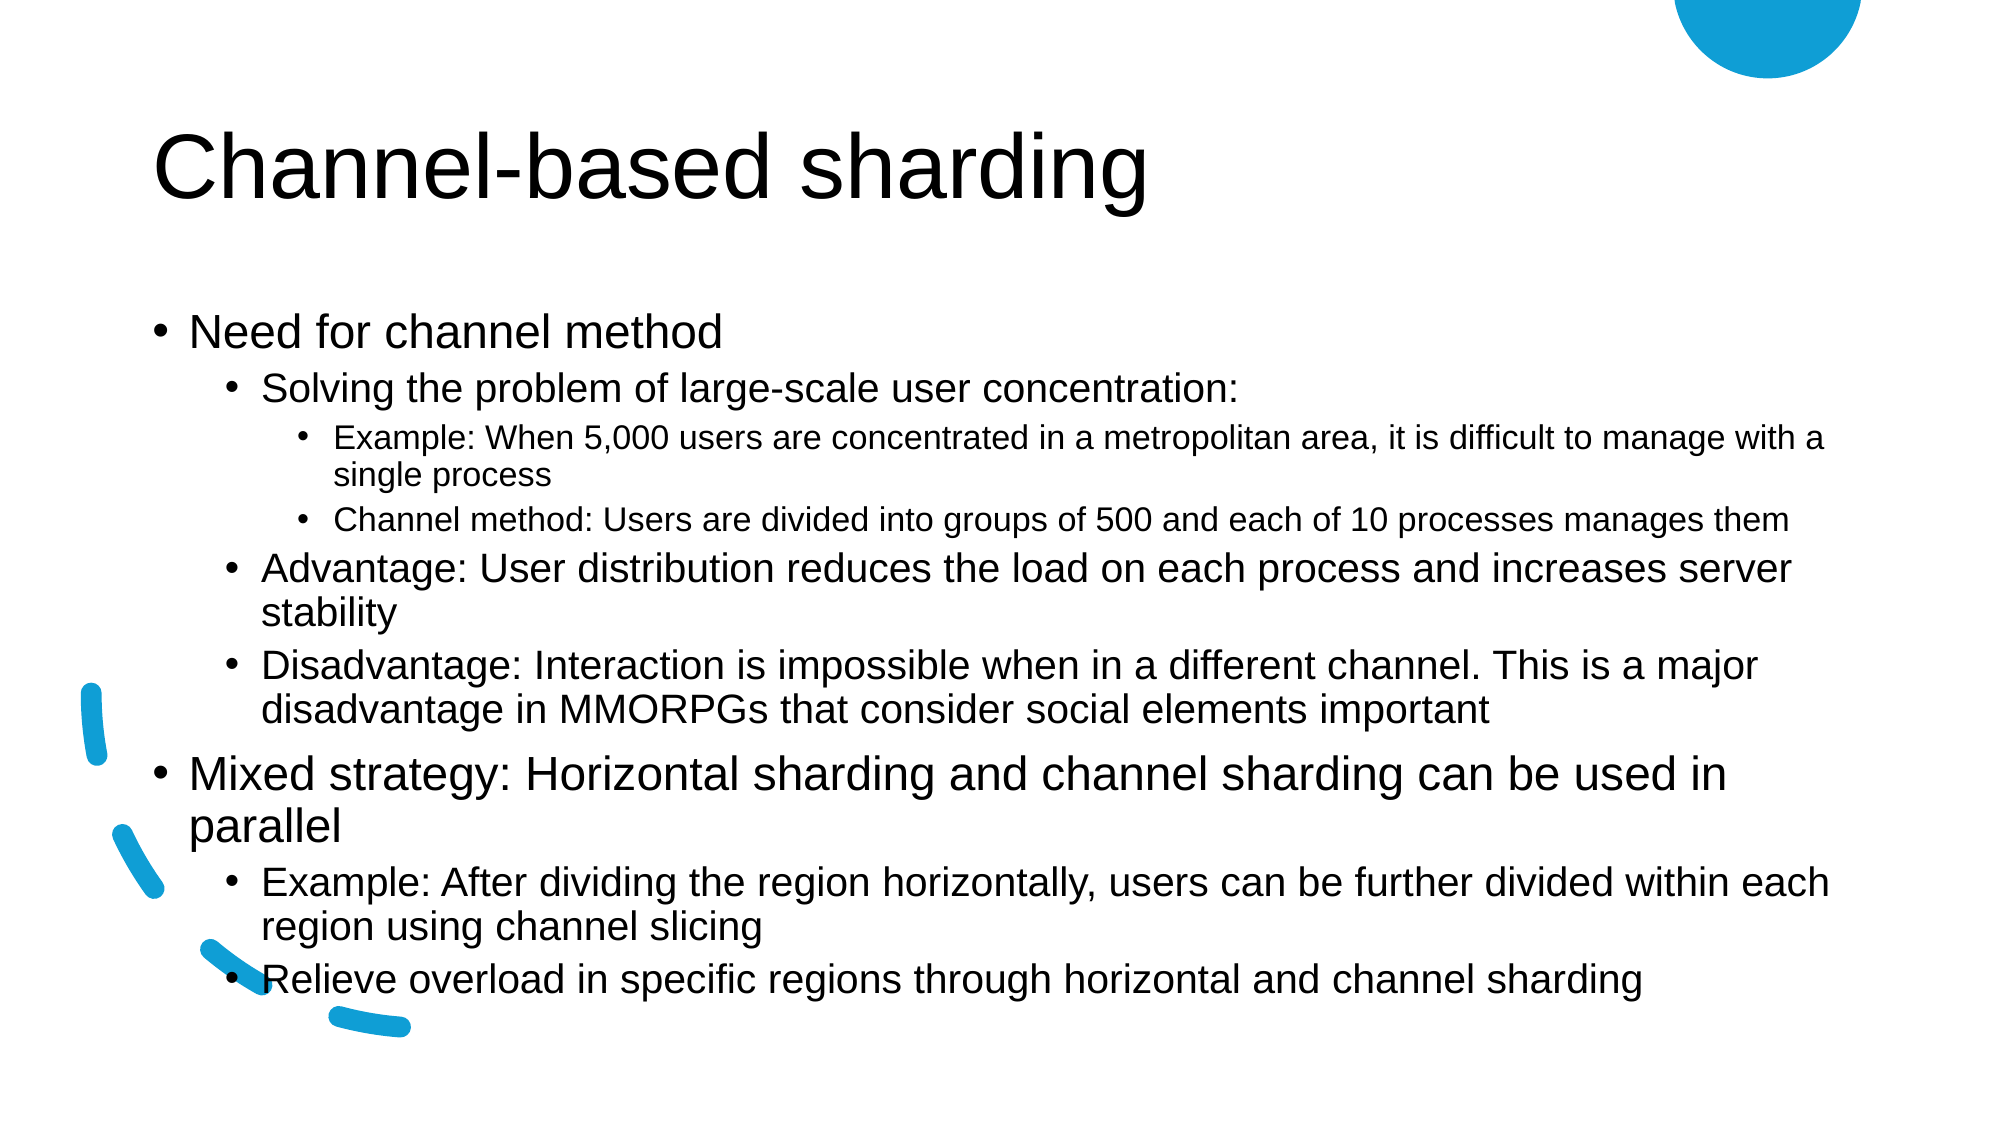

# Channel-based sharding
Need for channel method
Solving the problem of large-scale user concentration:
Example: When 5,000 users are concentrated in a metropolitan area, it is difficult to manage with a single process
Channel method: Users are divided into groups of 500 and each of 10 processes manages them
Advantage: User distribution reduces the load on each process and increases server stability
Disadvantage: Interaction is impossible when in a different channel. This is a major disadvantage in MMORPGs that consider social elements important
Mixed strategy: Horizontal sharding and channel sharding can be used in parallel
Example: After dividing the region horizontally, users can be further divided within each region using channel slicing
Relieve overload in specific regions through horizontal and channel sharding